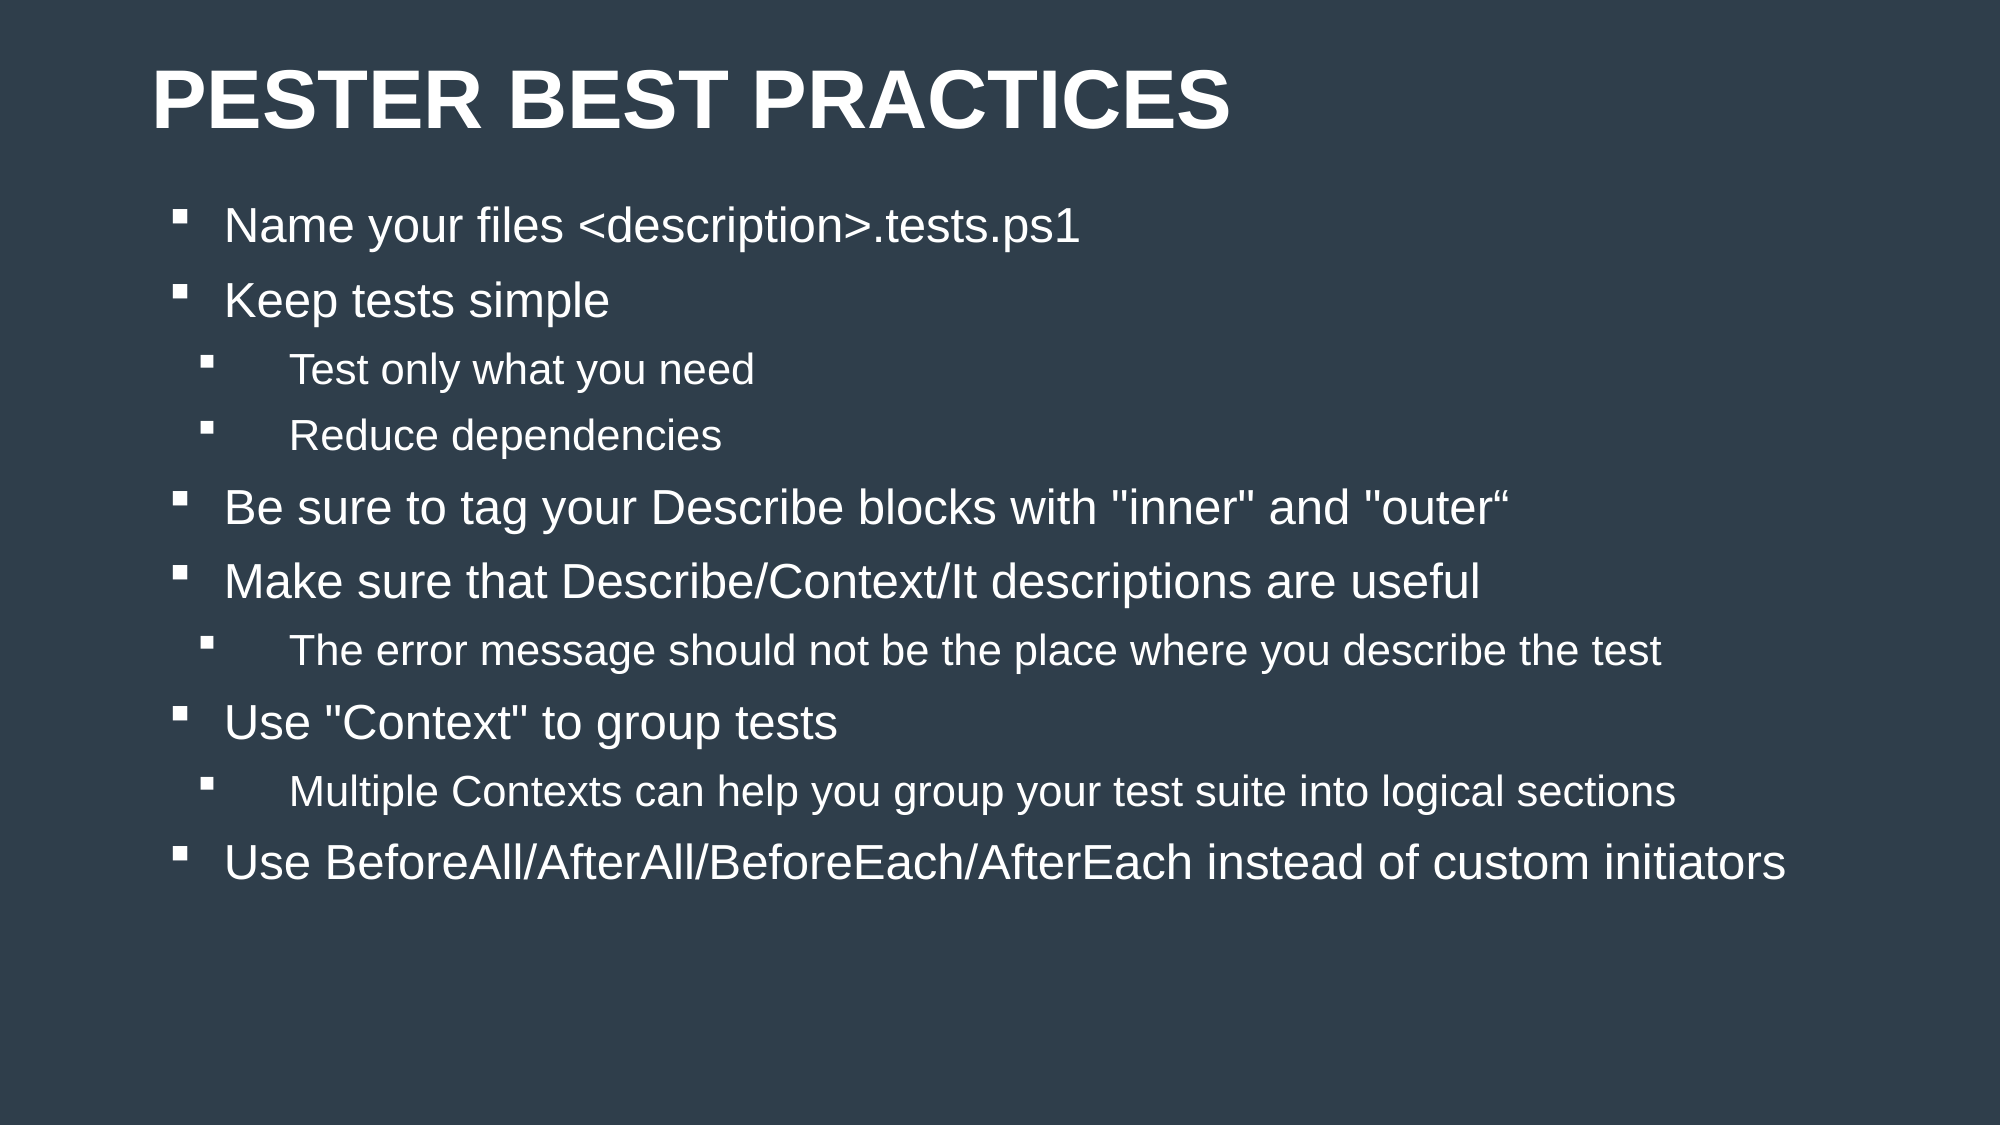

# Pester Best Practices
Name your files <description>.tests.ps1
Keep tests simple
Test only what you need
Reduce dependencies
Be sure to tag your Describe blocks with "inner" and "outer“
Make sure that Describe/Context/It descriptions are useful
The error message should not be the place where you describe the test
Use "Context" to group tests
Multiple Contexts can help you group your test suite into logical sections
Use BeforeAll/AfterAll/BeforeEach/AfterEach instead of custom initiators